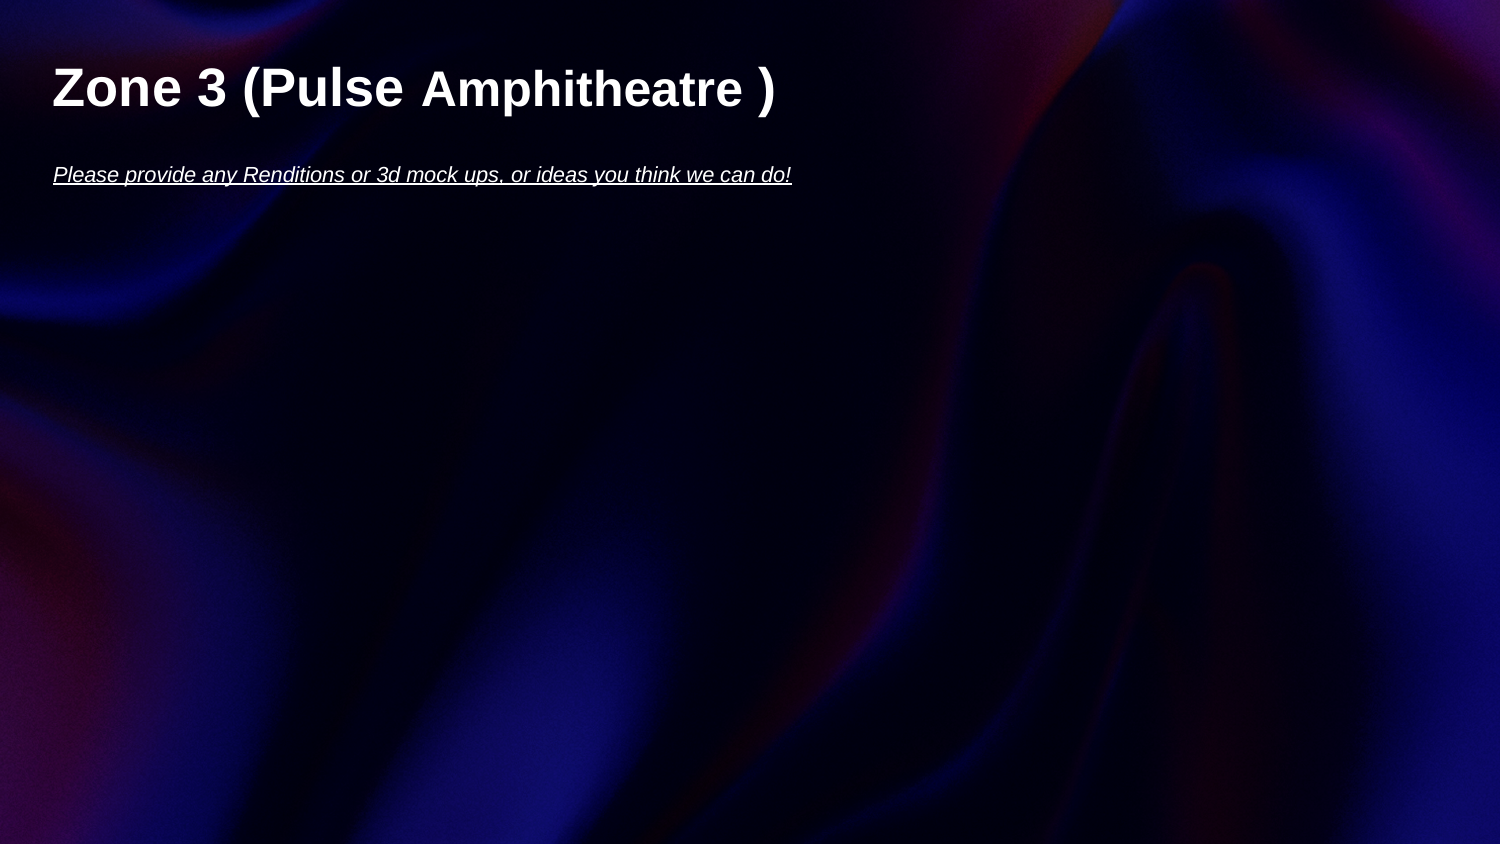

# Zone 3 (Pulse Amphitheatre )
Please provide any Renditions or 3d mock ups, or ideas you think we can do!